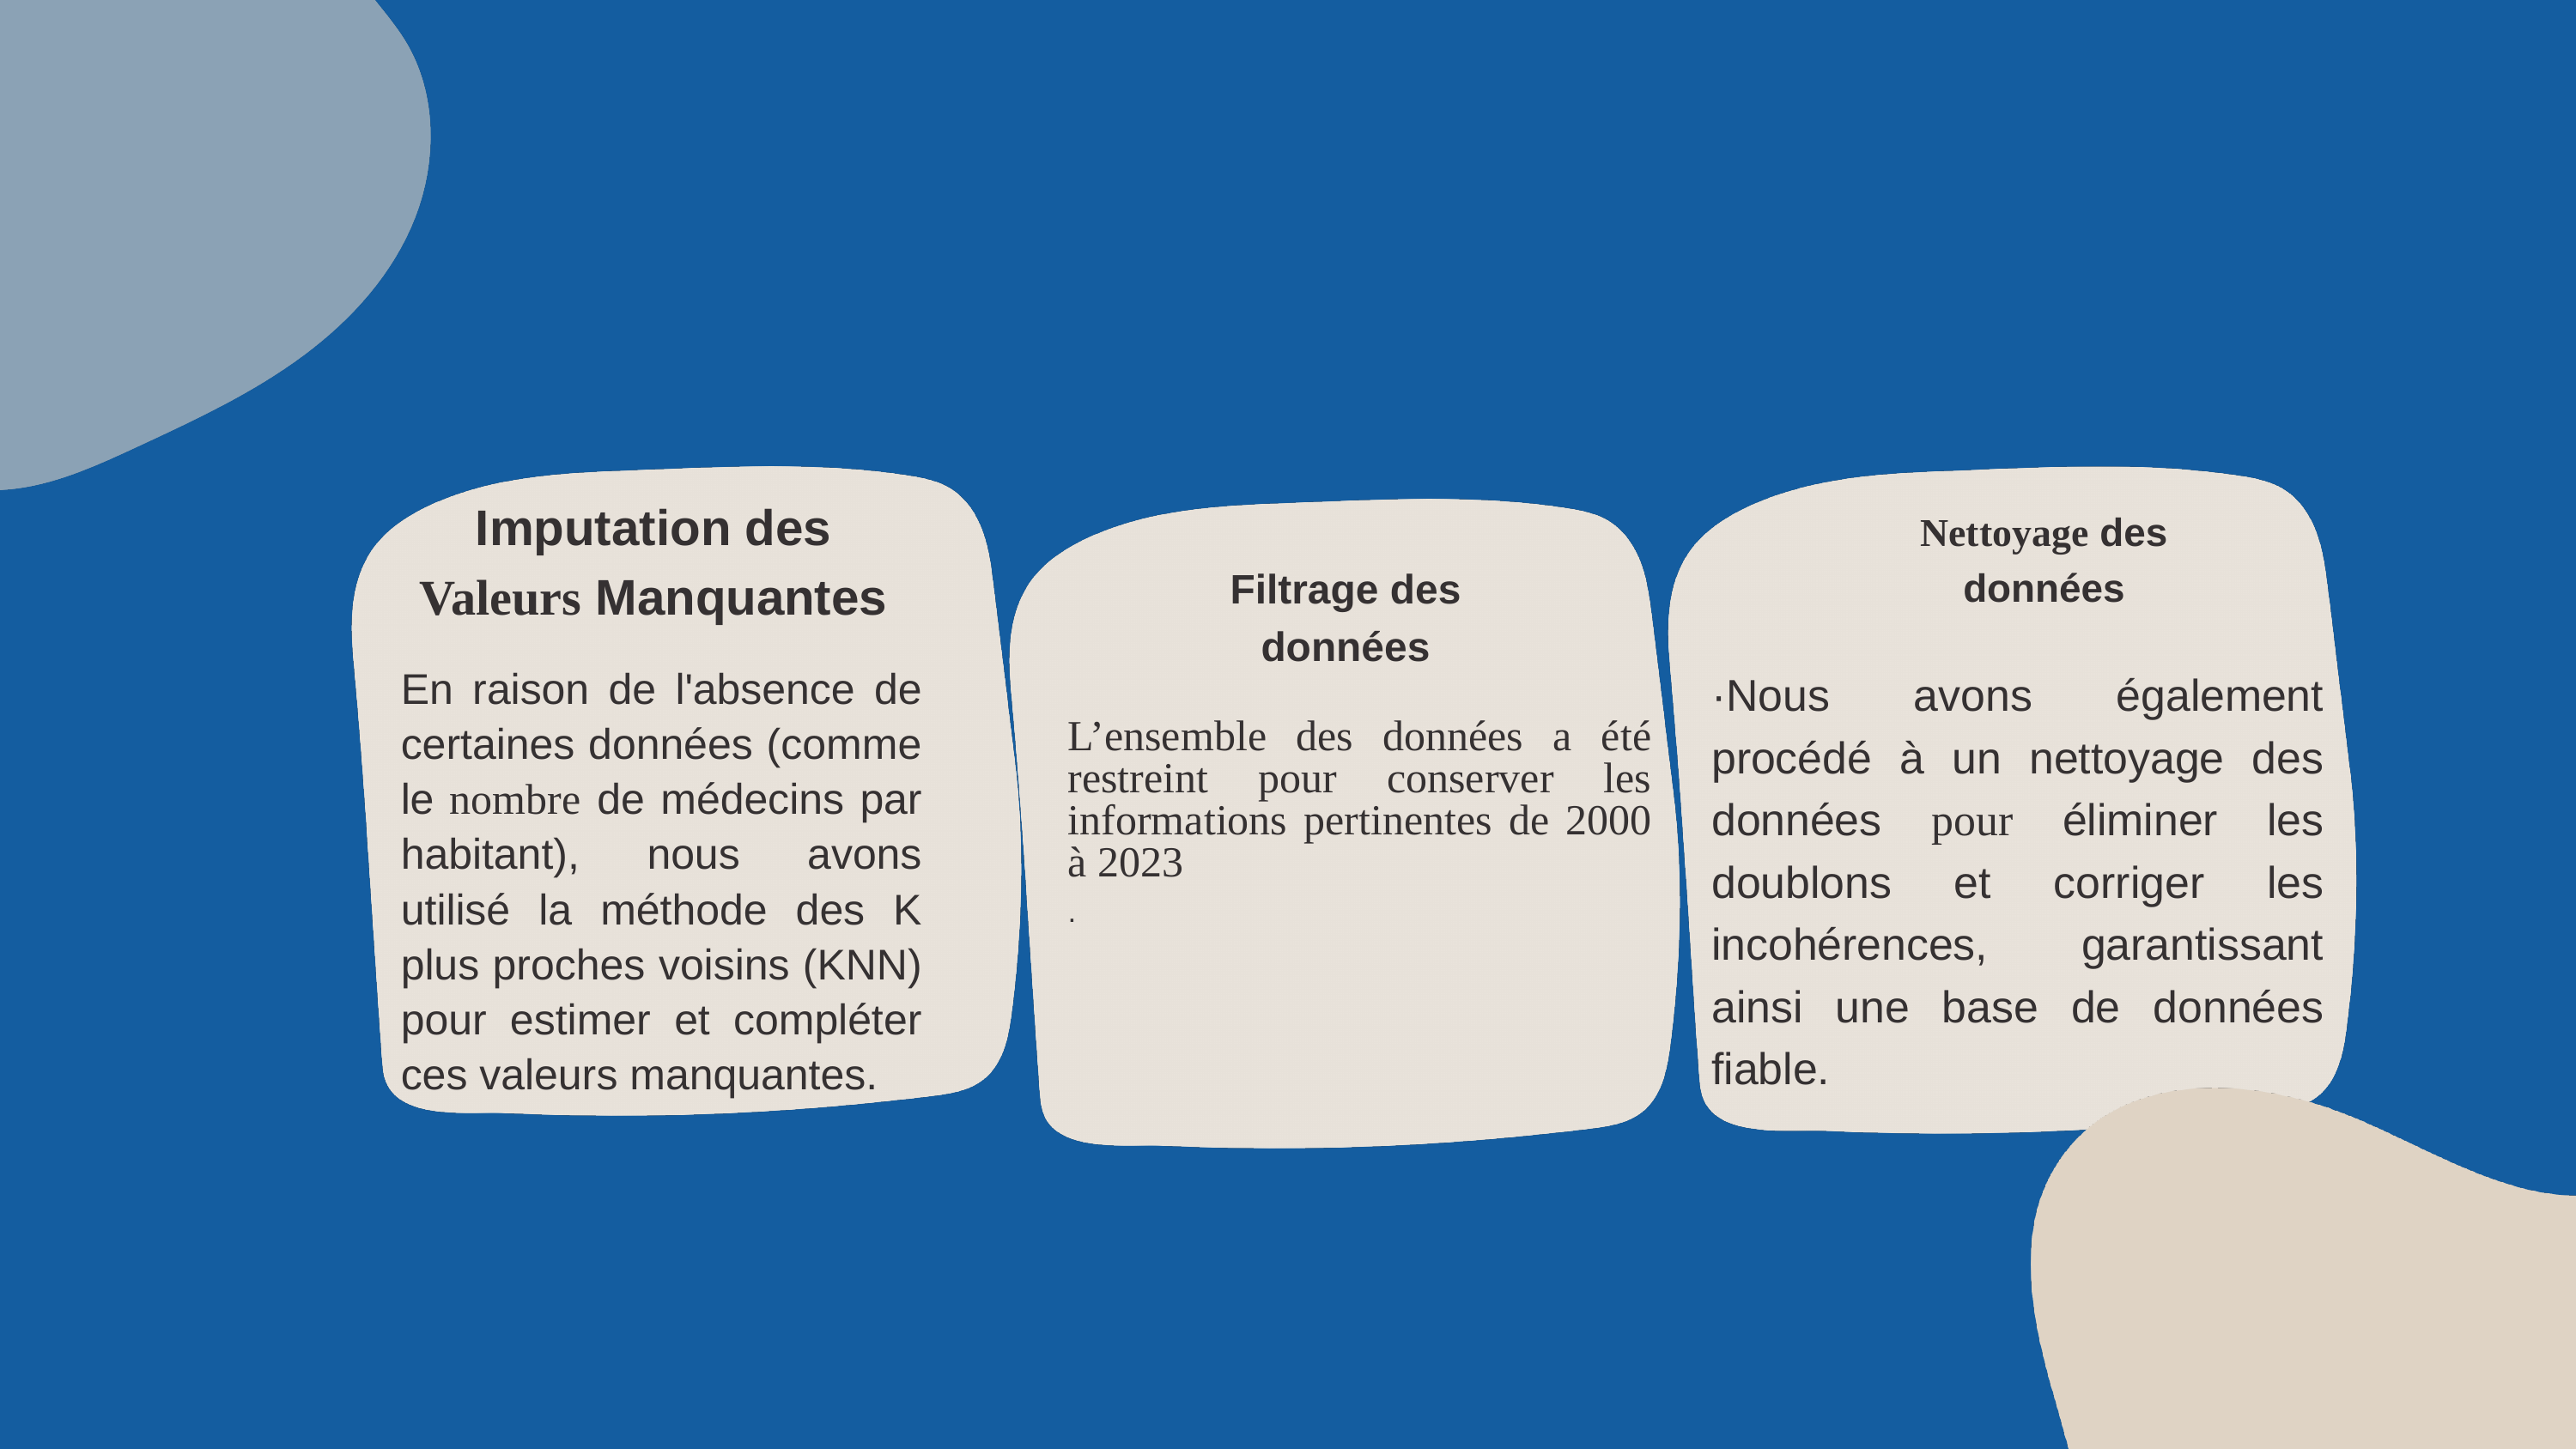

Imputation des Valeurs Manquantes

Nettoyage des données
Filtrage des données
En raison de l'absence de certaines données (comme le nombre de médecins par habitant), nous avons utilisé la méthode des K plus proches voisins (KNN) pour estimer et compléter ces valeurs manquantes.

·Nous avons également procédé à un nettoyage des données pour éliminer les doublons et corriger les incohérences, garantissant ainsi une base de données fiable.

L’ensemble des données a été restreint pour conserver les informations pertinentes de 2000 à 2023
.